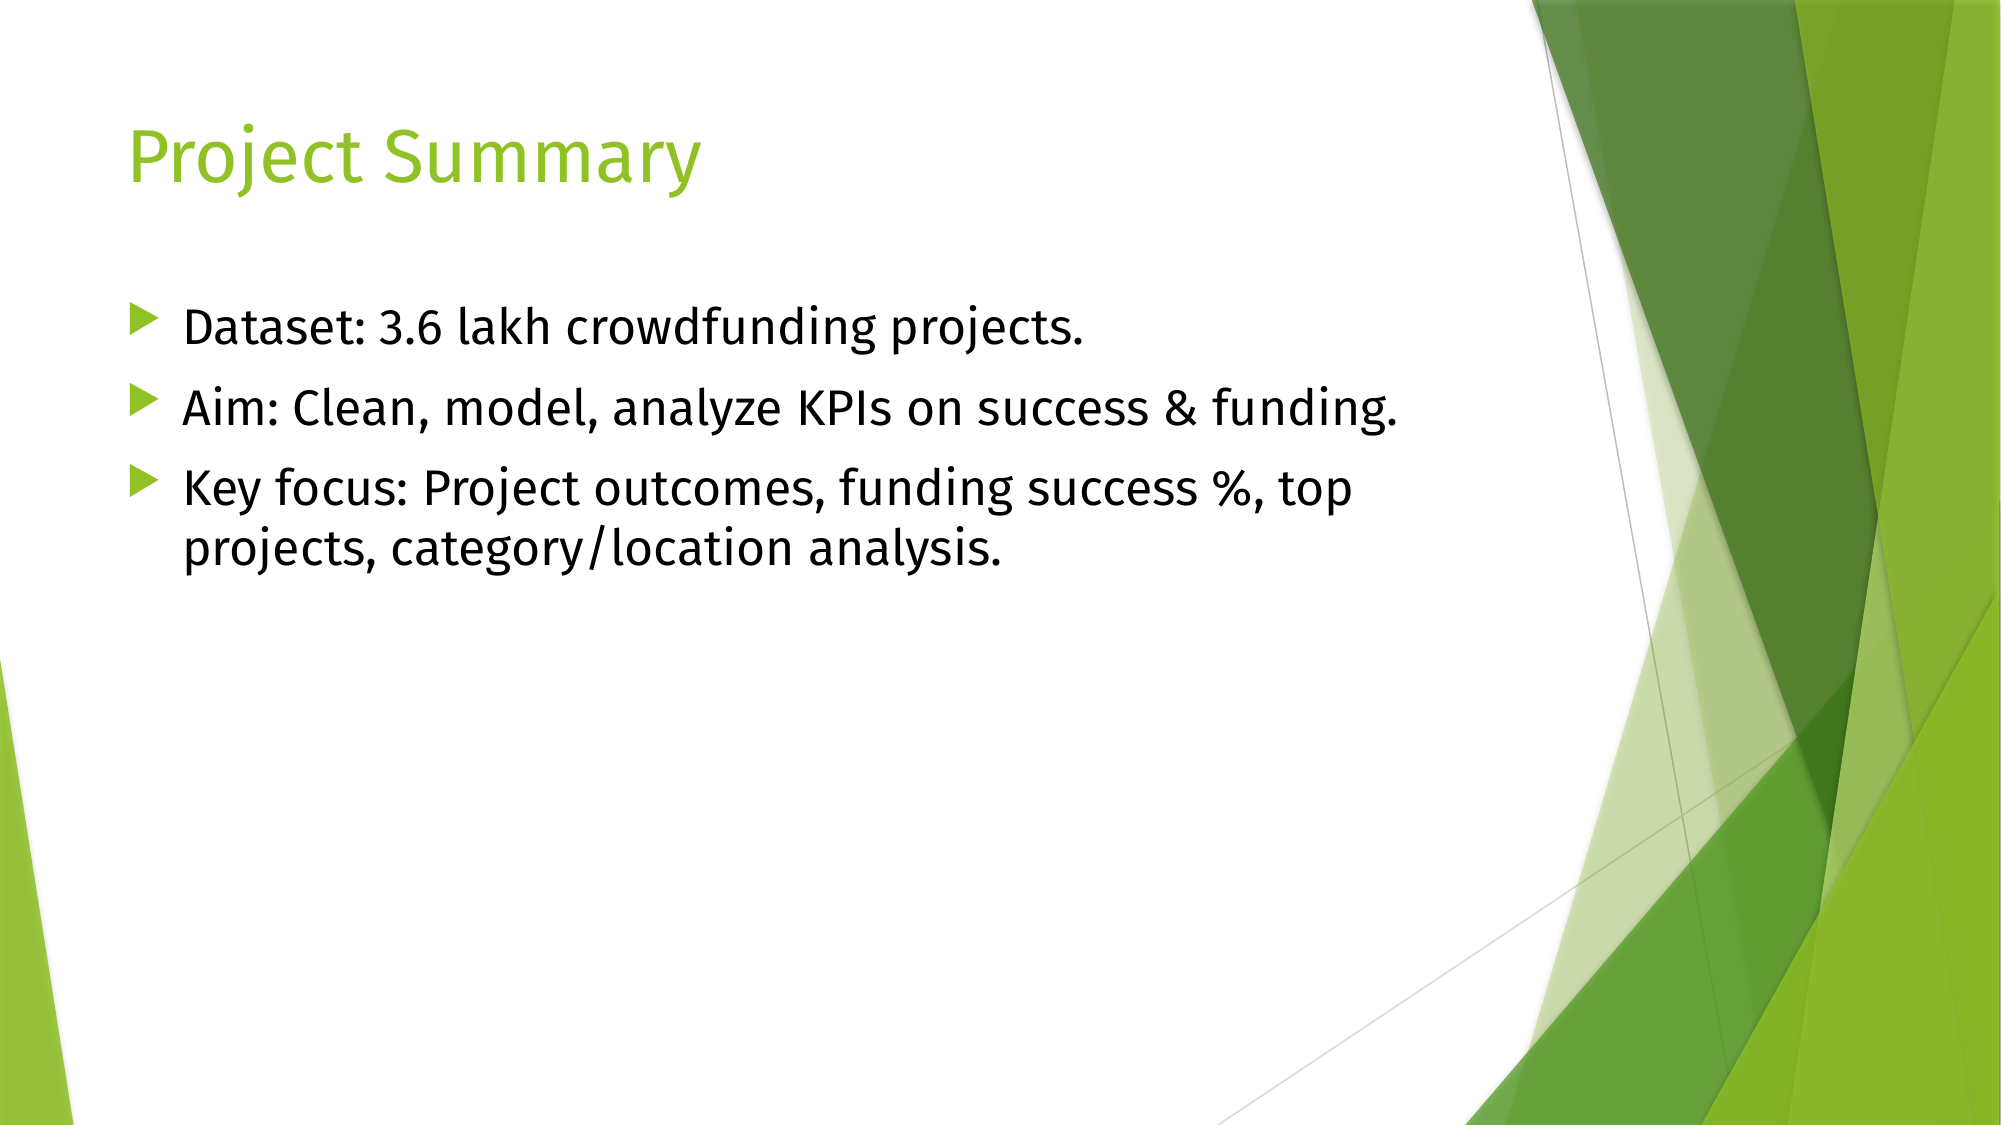

# Project Summary
Dataset: 3.6 lakh crowdfunding projects.
Aim: Clean, model, analyze KPIs on success & funding.
Key focus: Project outcomes, funding success %, top projects, category/location analysis.